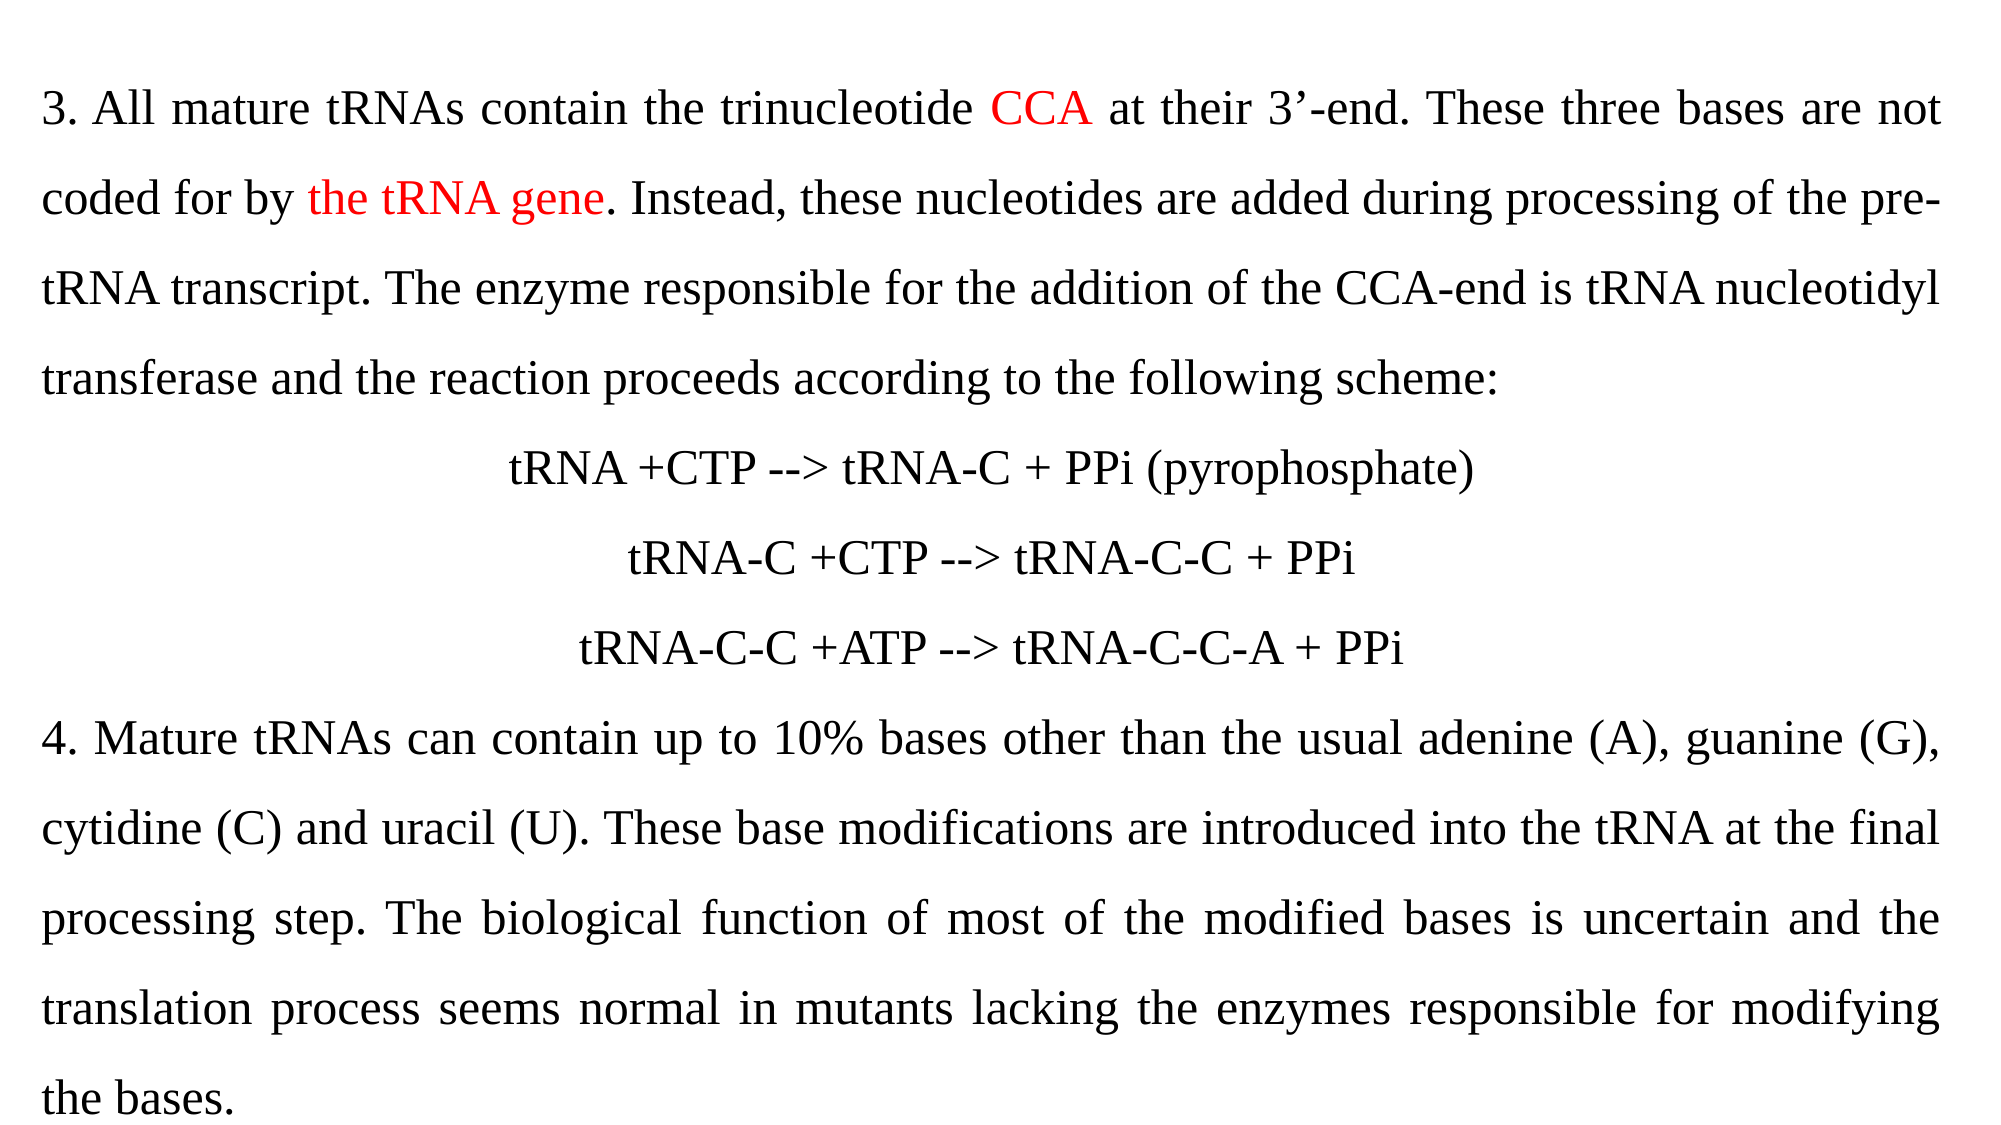

3. All mature tRNAs contain the trinucleotide CCA at their 3’-end. These three bases are not coded for by the tRNA gene. Instead, these nucleotides are added during processing of the pre-tRNA transcript. The enzyme responsible for the addition of the CCA-end is tRNA nucleotidyl transferase and the reaction proceeds according to the following scheme:
tRNA +CTP --> tRNA-C + PPi (pyrophosphate)
tRNA-C +CTP --> tRNA-C-C + PPi
tRNA-C-C +ATP --> tRNA-C-C-A + PPi
4. Mature tRNAs can contain up to 10% bases other than the usual adenine (A), guanine (G), cytidine (C) and uracil (U). These base modifications are introduced into the tRNA at the final processing step. The biological function of most of the modified bases is uncertain and the translation process seems normal in mutants lacking the enzymes responsible for modifying the bases.